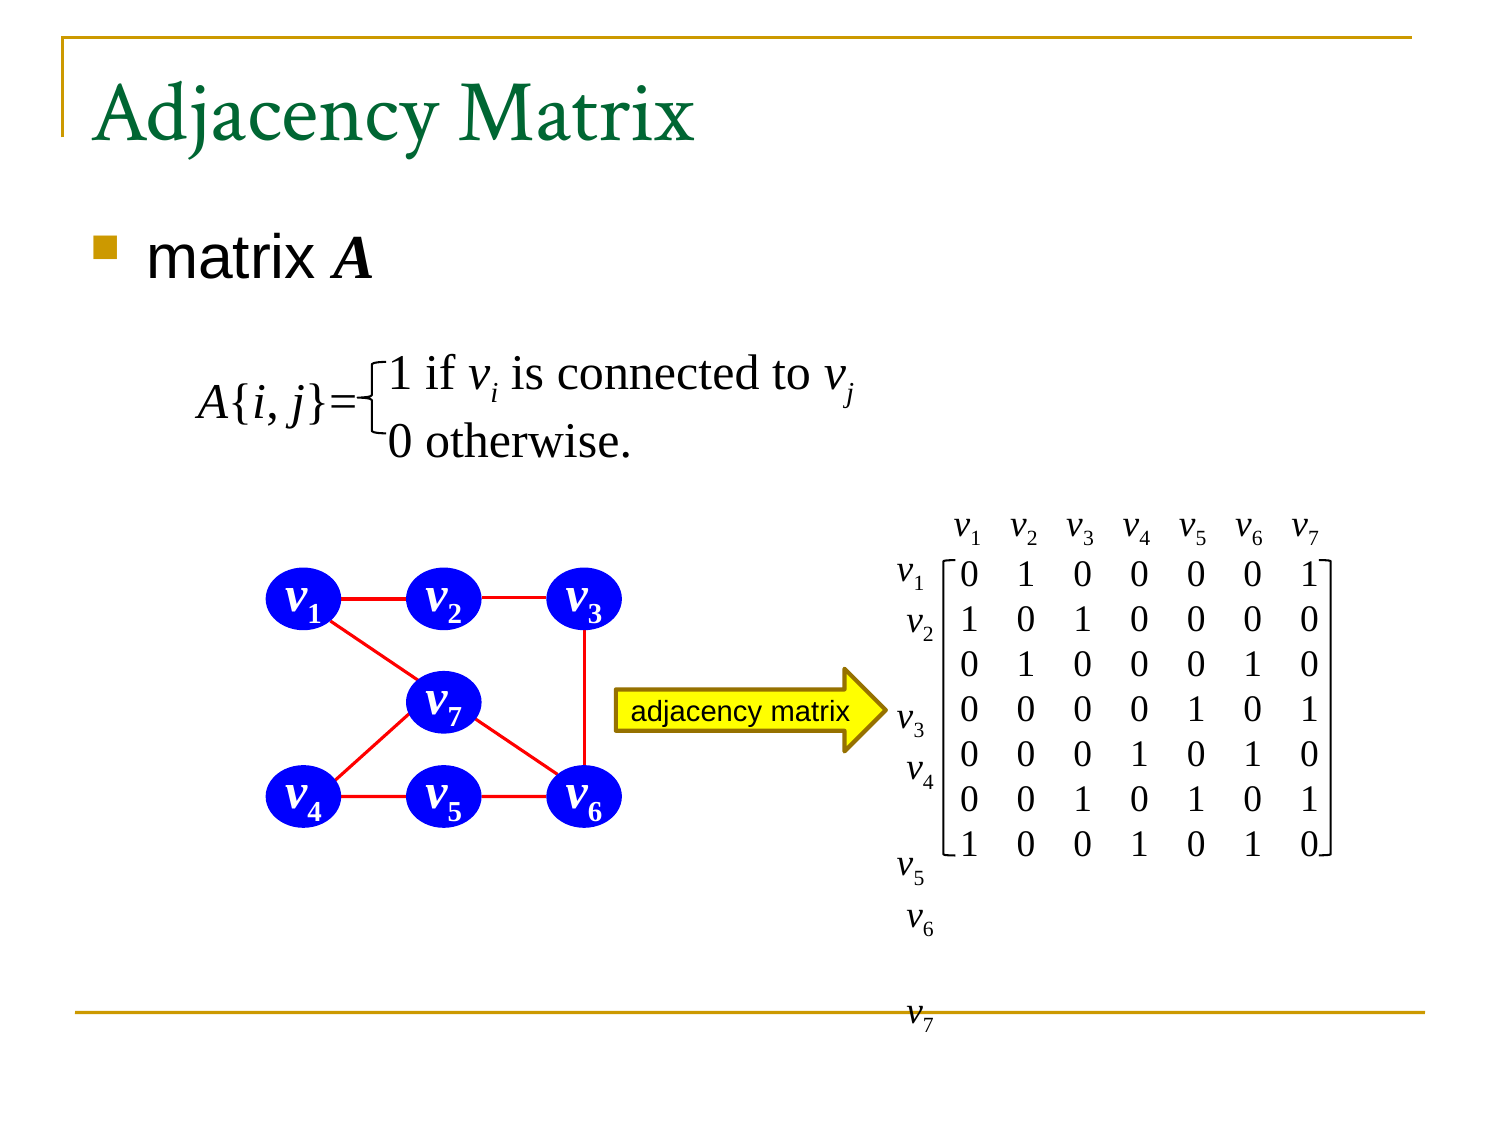

# Adjacency Matrix
matrix A

1 if vi is connected to vj
0 otherwise.
A{i, j}=

v1   v2   v3   v4   v5   v6   v7
v1   v2   v3   v4   v5   v6   v7
0    1    0    0    0    0    1
1    0    1    0    0    0    0
0    1    0    0    0    1    0
0    0    0    0    1    0    1
0    0    0    1    0    1    0
0    0    1    0    1    0    1
1    0    0    1    0    1    0

v1
v2
v3
v7
v4
v5
v6
adjacency matrix